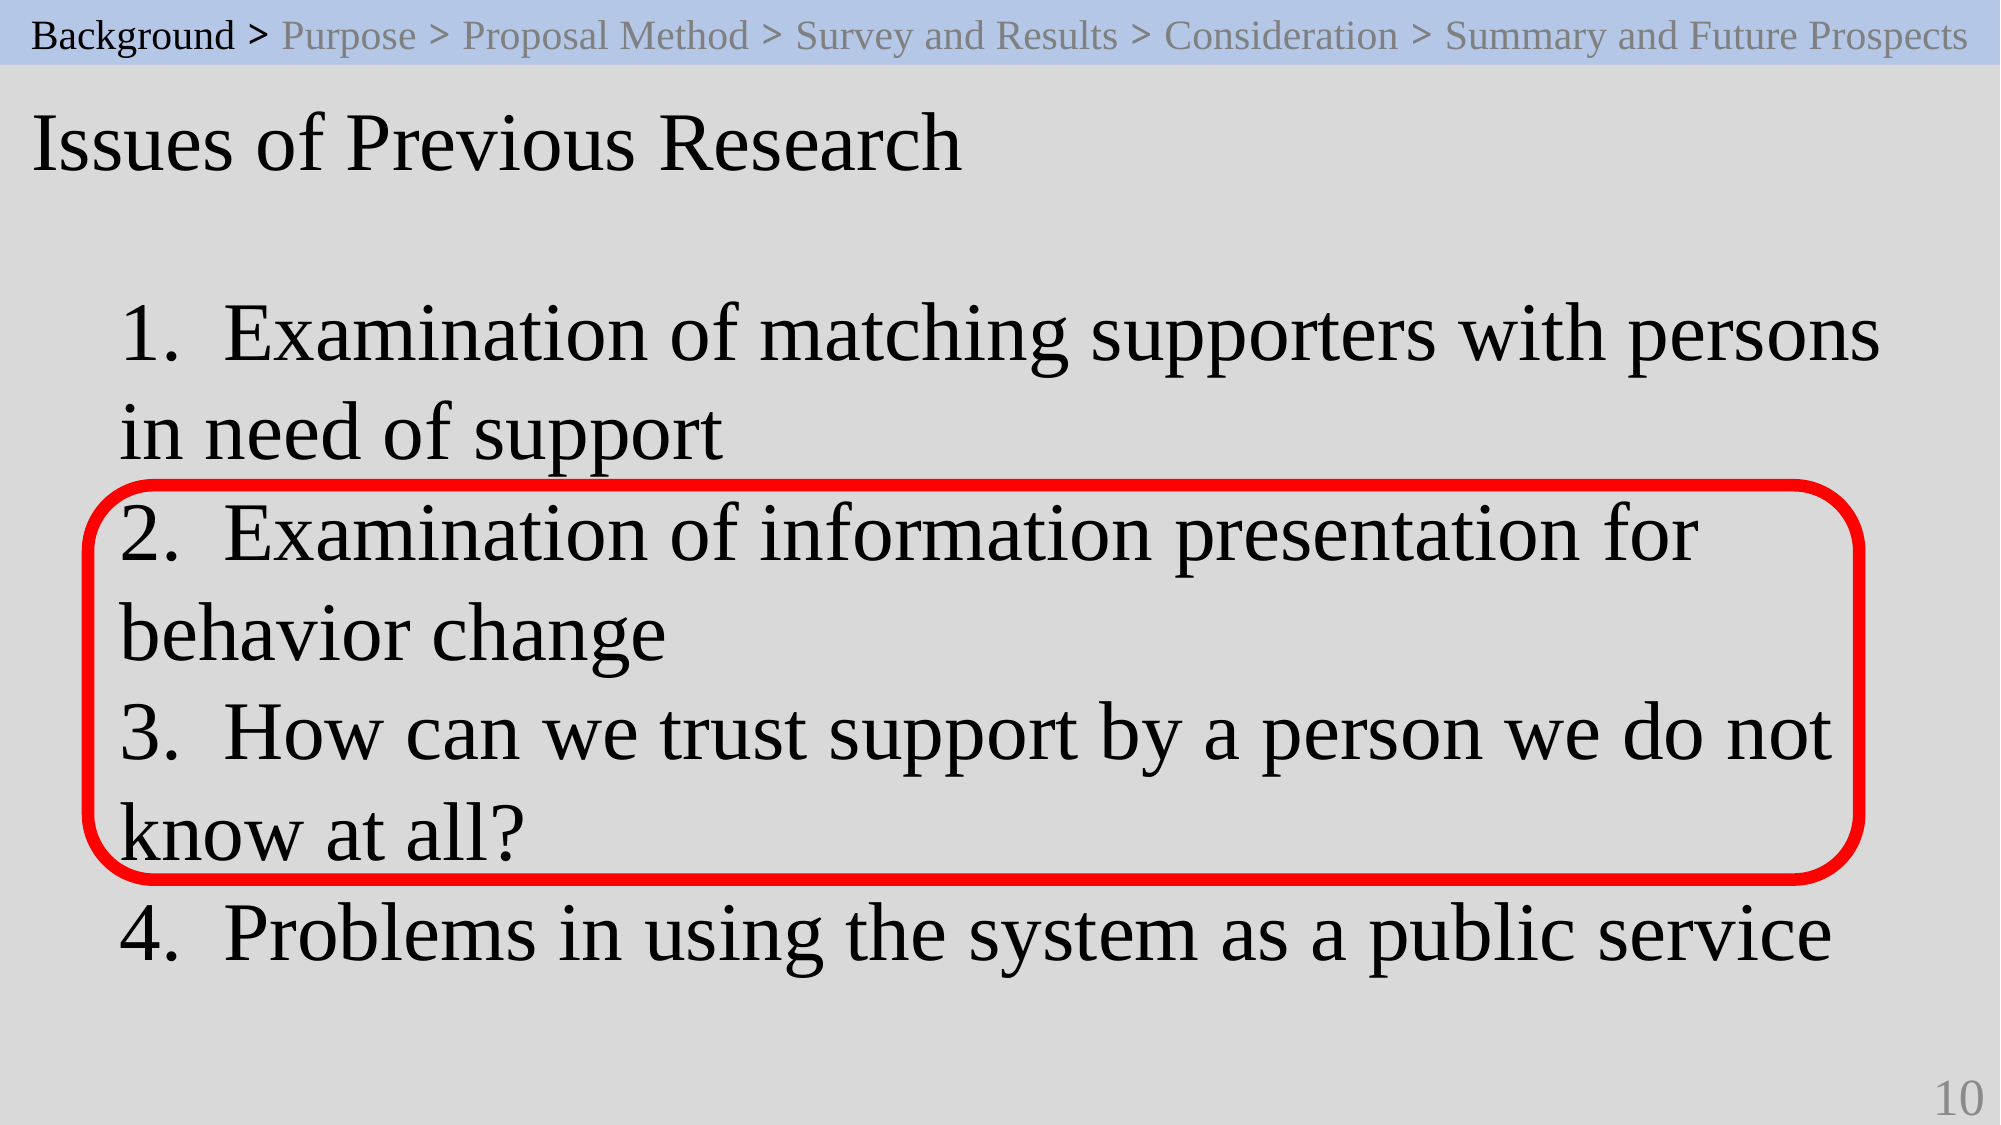

Background > Purpose > Proposal Method > Survey and Results > Consideration > Summary and Future Prospects
Issues of Previous Research
1.  Examination of matching supporters with persons in need of support
2.  Examination of information presentation for behavior change
3.  How can we trust support by a person we do not know at all?
4.  Problems in using the system as a public service

10